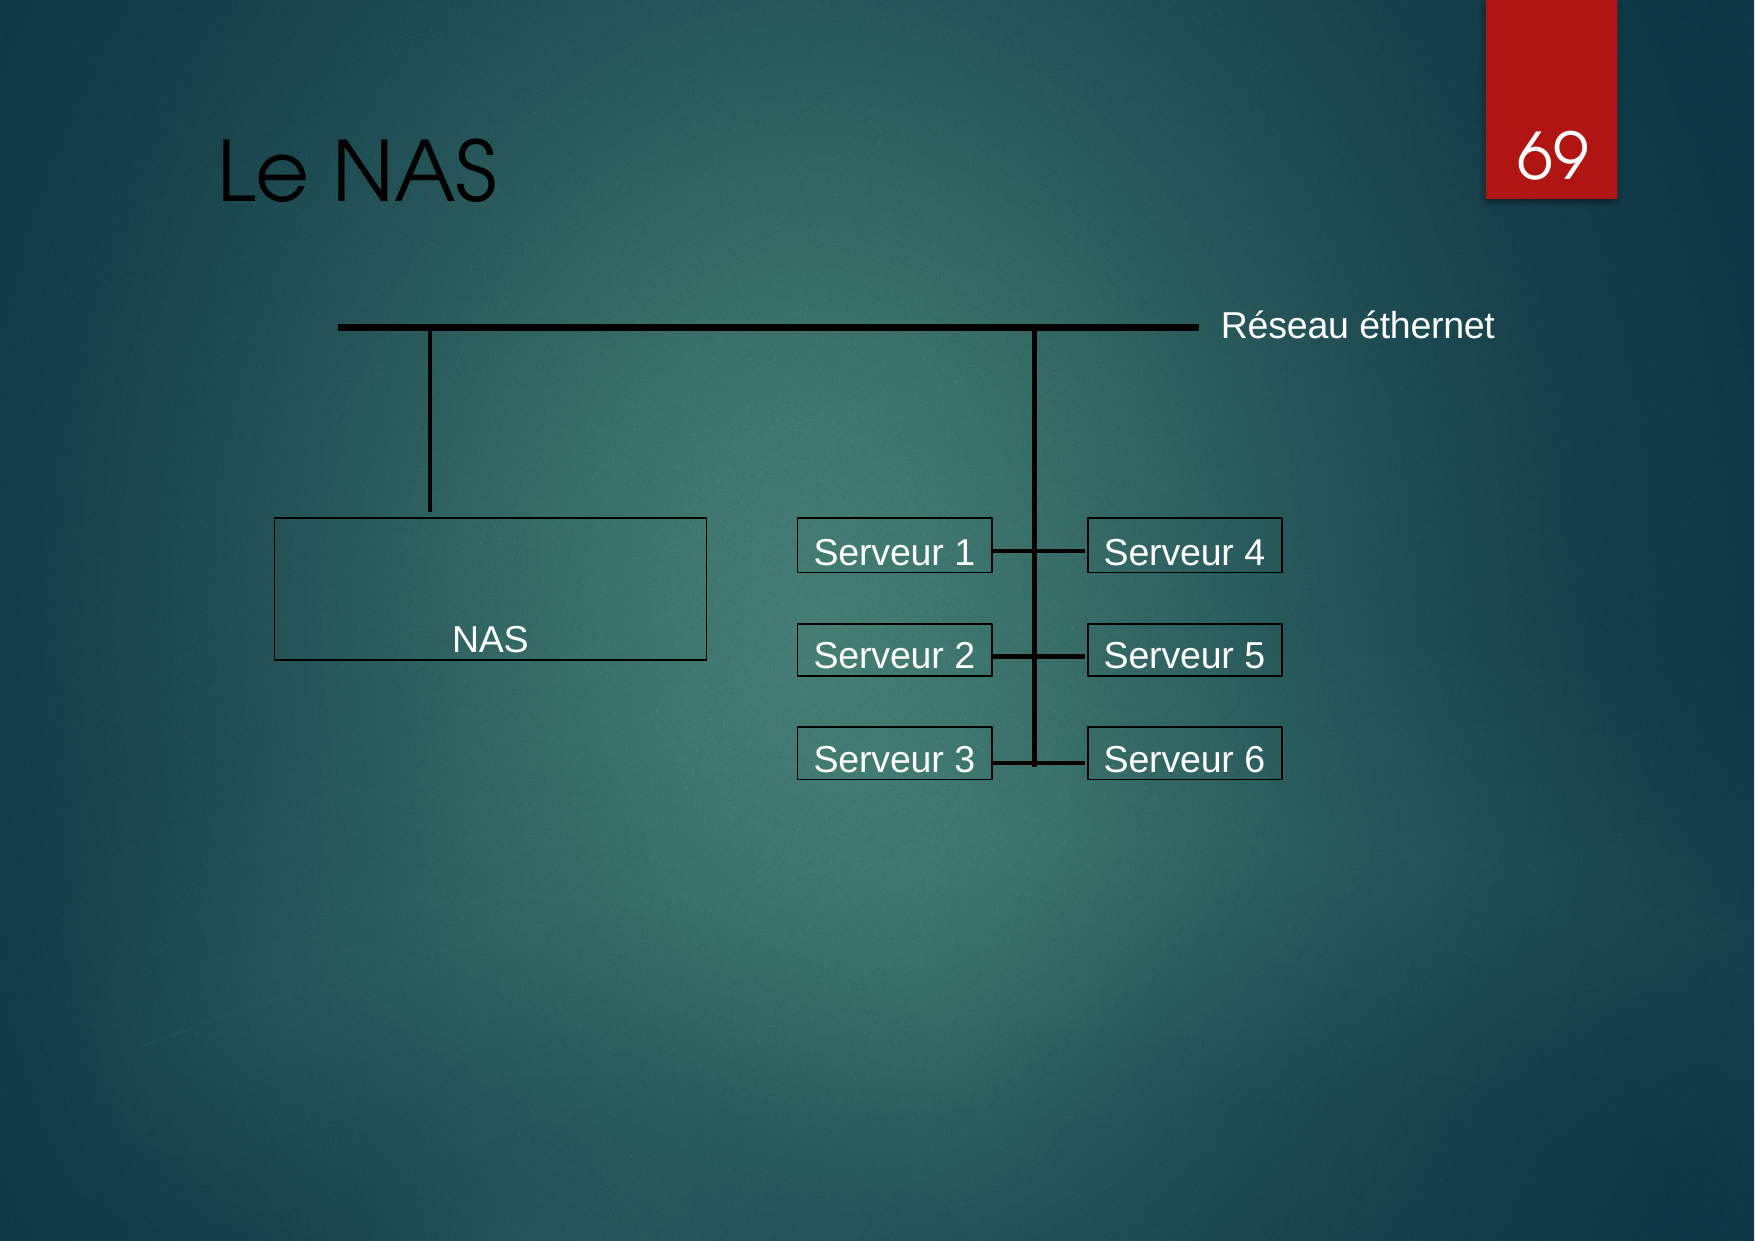

69
Le NAS
Réseau éthernet

NAS
Serveur 1
Serveur 4

Serveur 2
Serveur 5
Serveur 3
Serveur 6